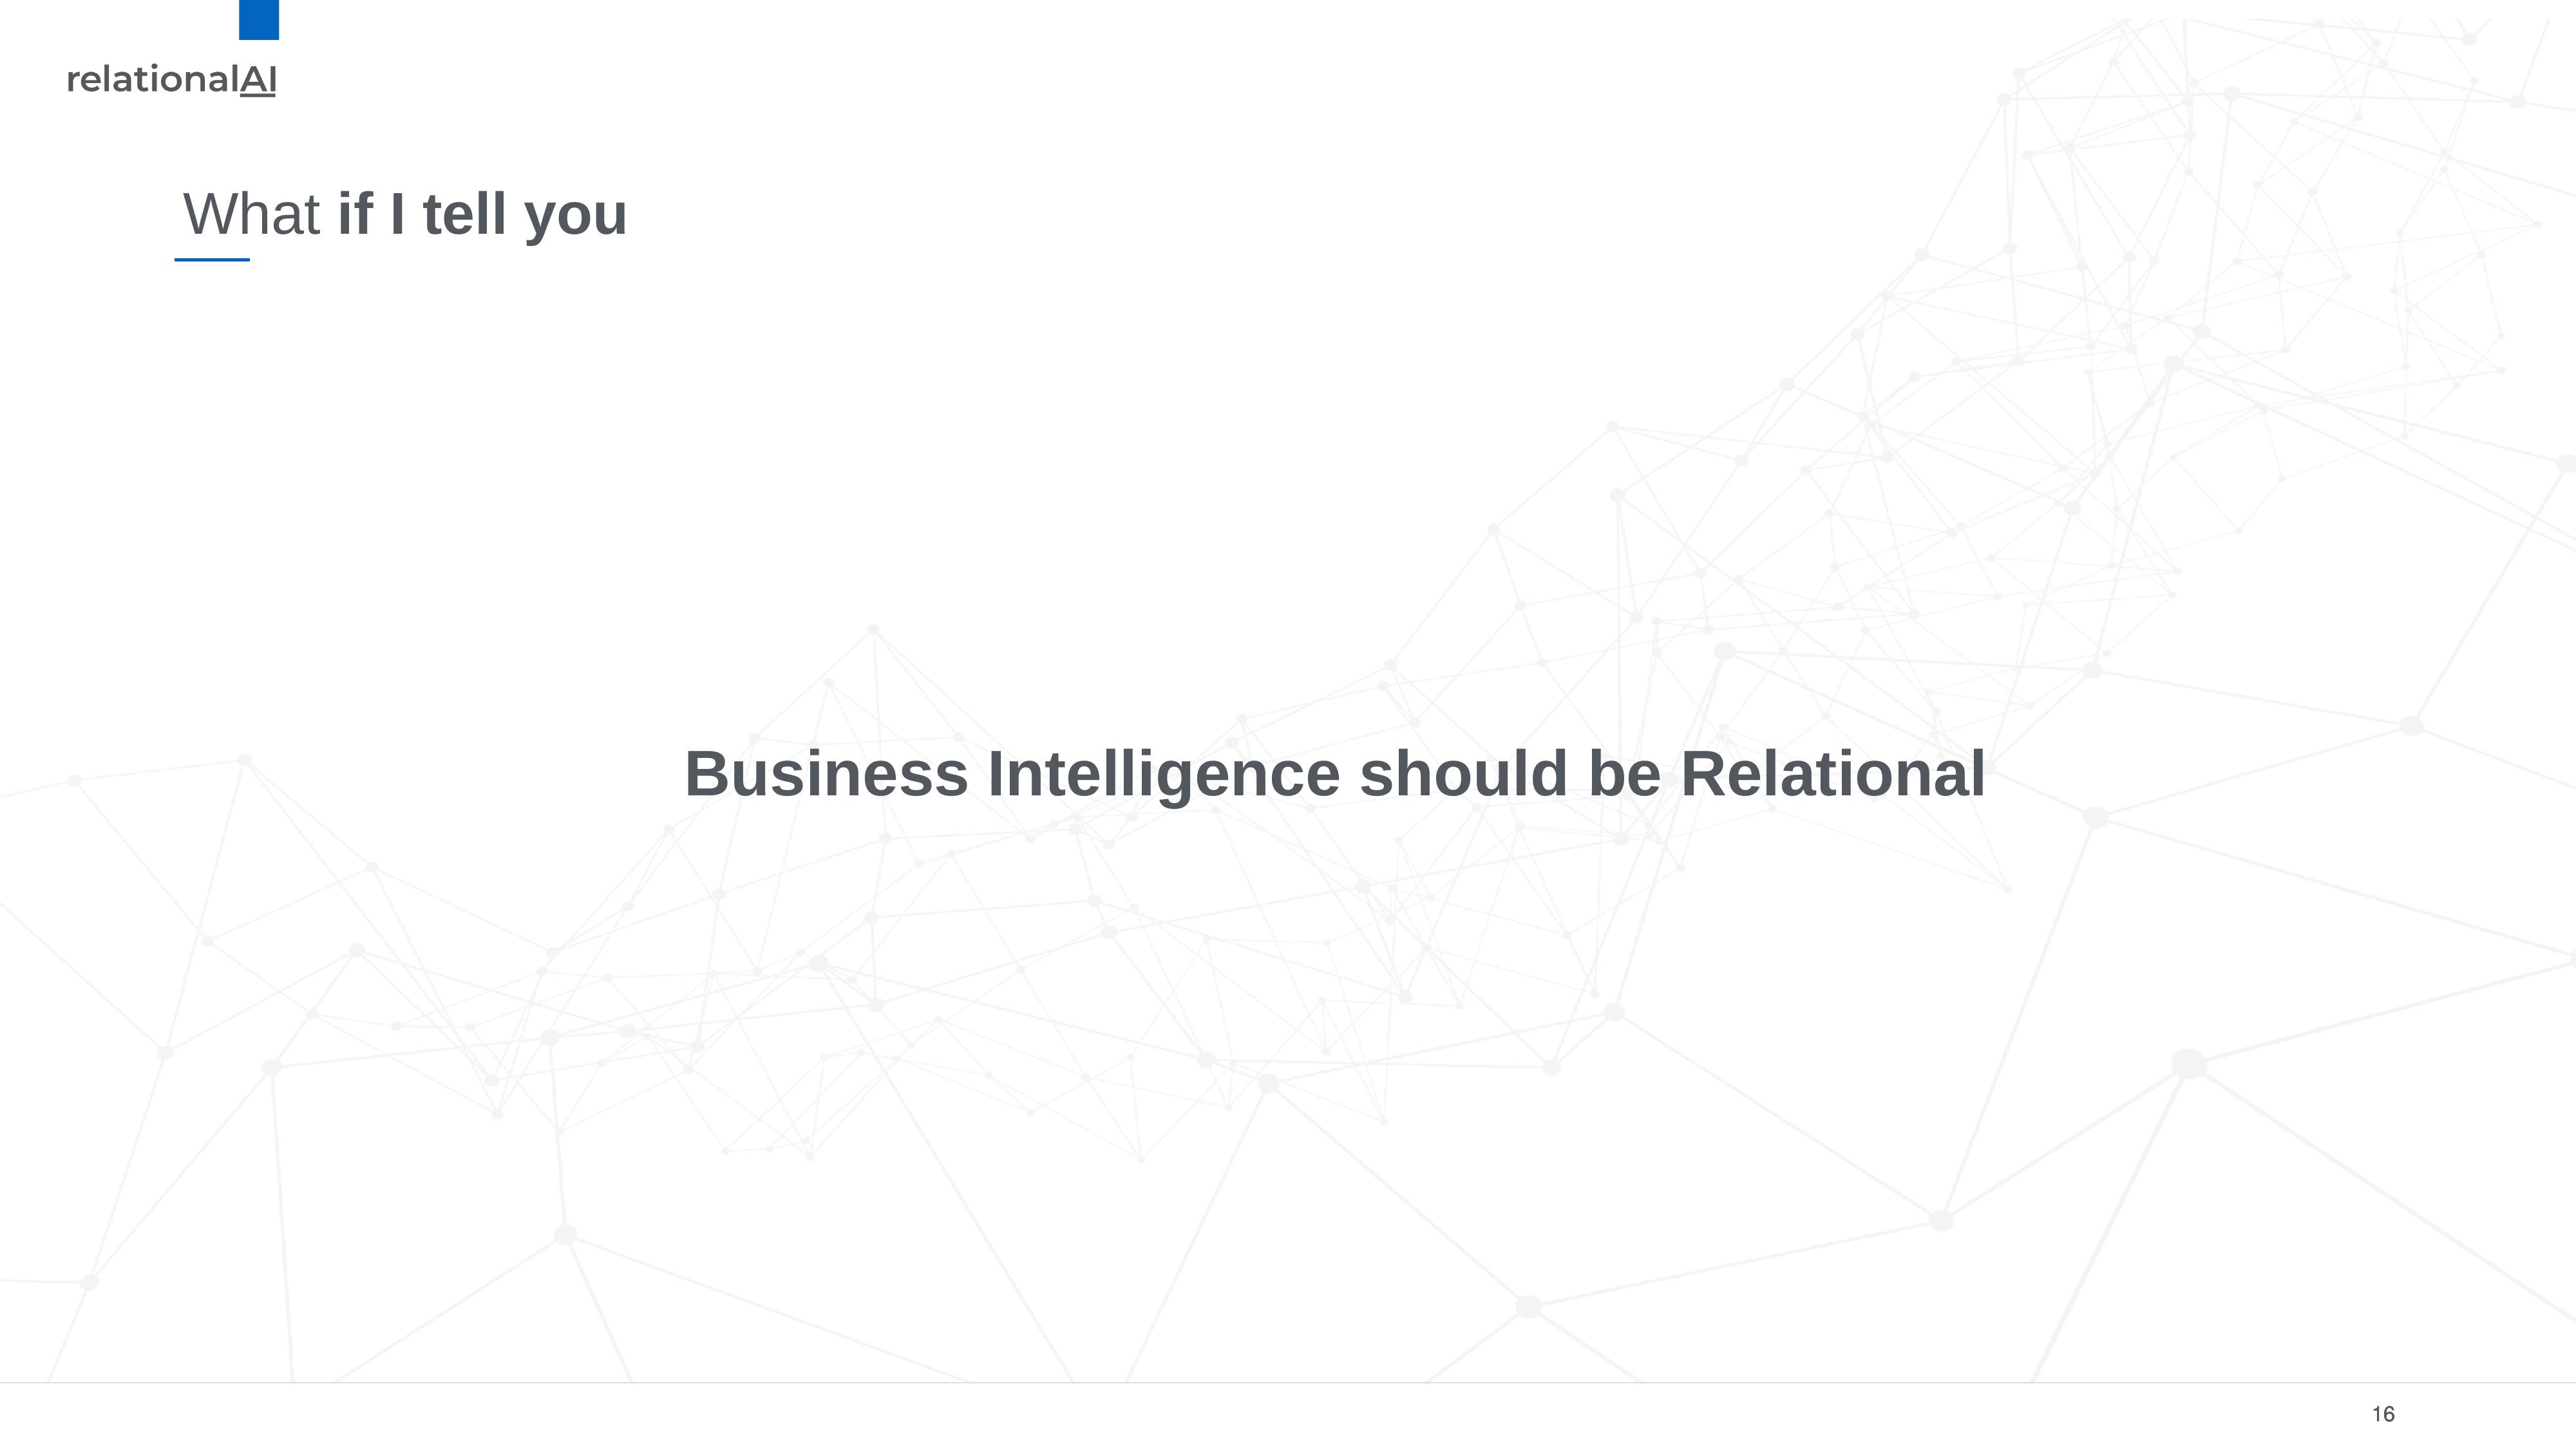

# What if I tell you
Business Intelligence should be Relational

16